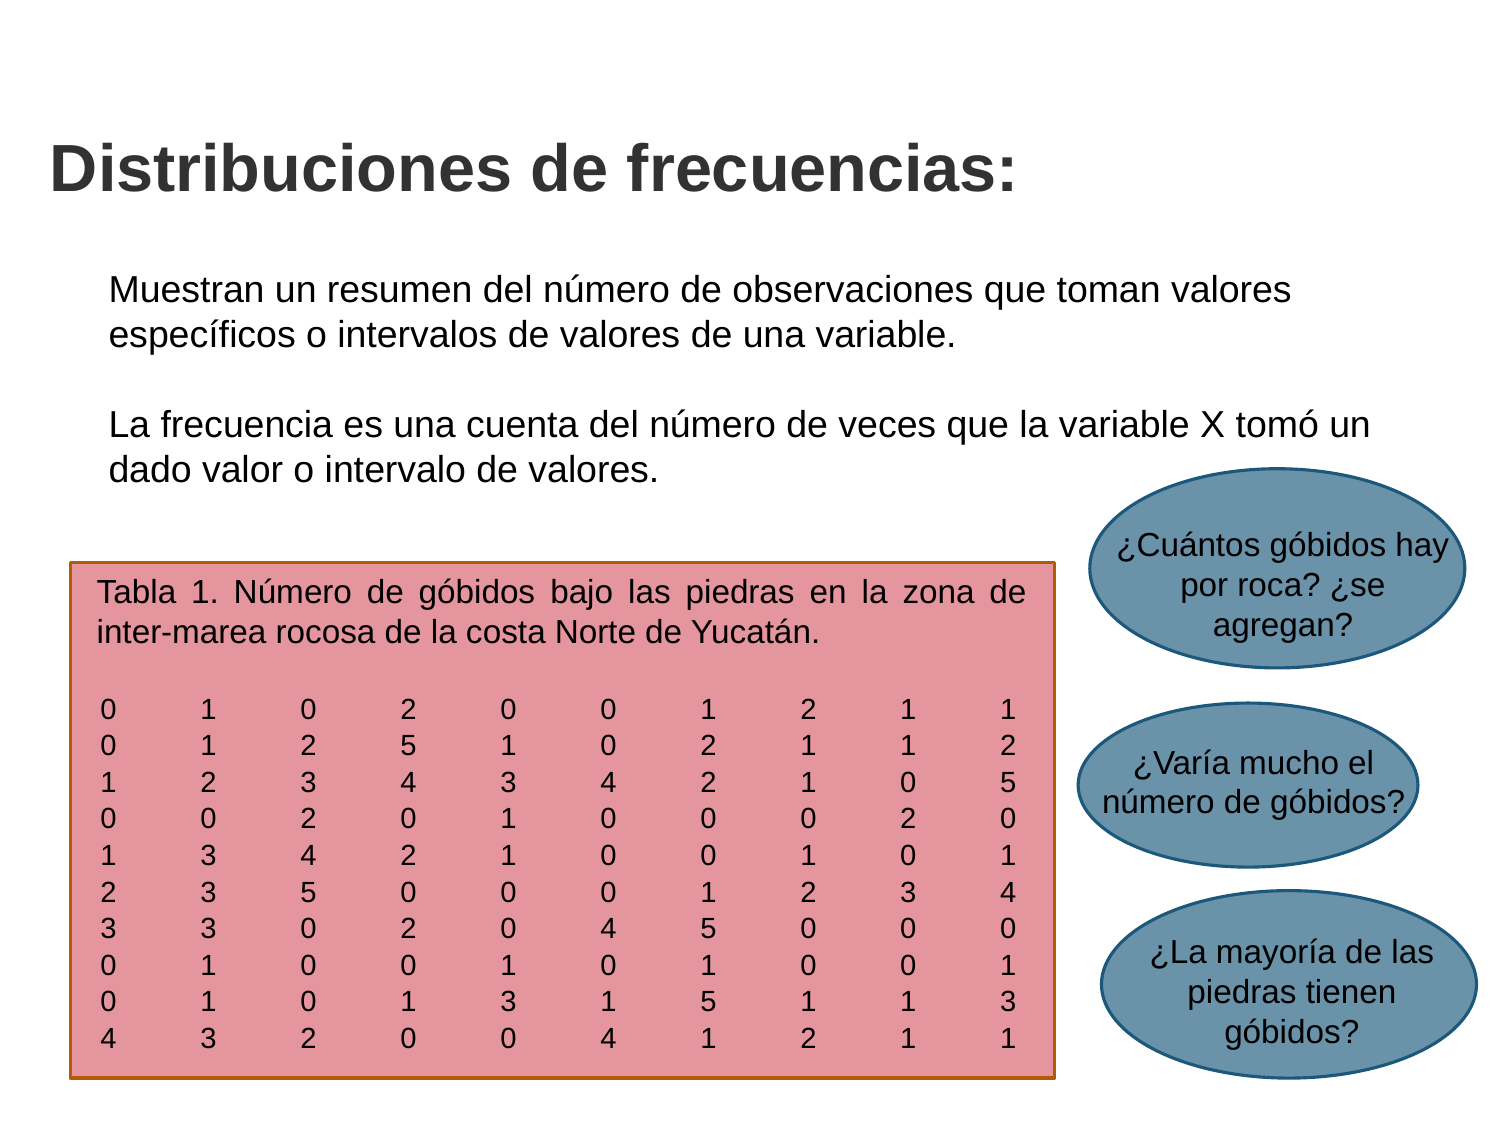

Distribuciones de frecuencias:
Muestran un resumen del número de observaciones que toman valores específicos o intervalos de valores de una variable.

La frecuencia es una cuenta del número de veces que la variable X tomó un dado valor o intervalo de valores.

¿Cuántos góbidos hay por roca? ¿se agregan?

Tabla 1. Número de góbidos bajo las piedras en la zona de inter-marea rocosa de la costa Norte de Yucatán.
| 0 | 1 | 0 | 2 | 0 | 0 | 1 | 2 | 1 | 1 |
| --- | --- | --- | --- | --- | --- | --- | --- | --- | --- |
| 0 | 1 | 2 | 5 | 1 | 0 | 2 | 1 | 1 | 2 |
| 1 | 2 | 3 | 4 | 3 | 4 | 2 | 1 | 0 | 5 |
| 0 | 0 | 2 | 0 | 1 | 0 | 0 | 0 | 2 | 0 |
| 1 | 3 | 4 | 2 | 1 | 0 | 0 | 1 | 0 | 1 |
| 2 | 3 | 5 | 0 | 0 | 0 | 1 | 2 | 3 | 4 |
| 3 | 3 | 0 | 2 | 0 | 4 | 5 | 0 | 0 | 0 |
| 0 | 1 | 0 | 0 | 1 | 0 | 1 | 0 | 0 | 1 |
| 0 | 1 | 0 | 1 | 3 | 1 | 5 | 1 | 1 | 3 |
| 4 | 3 | 2 | 0 | 0 | 4 | 1 | 2 | 1 | 1 |

¿Varía mucho el número de góbidos?

¿La mayoría de las piedras tienen góbidos?